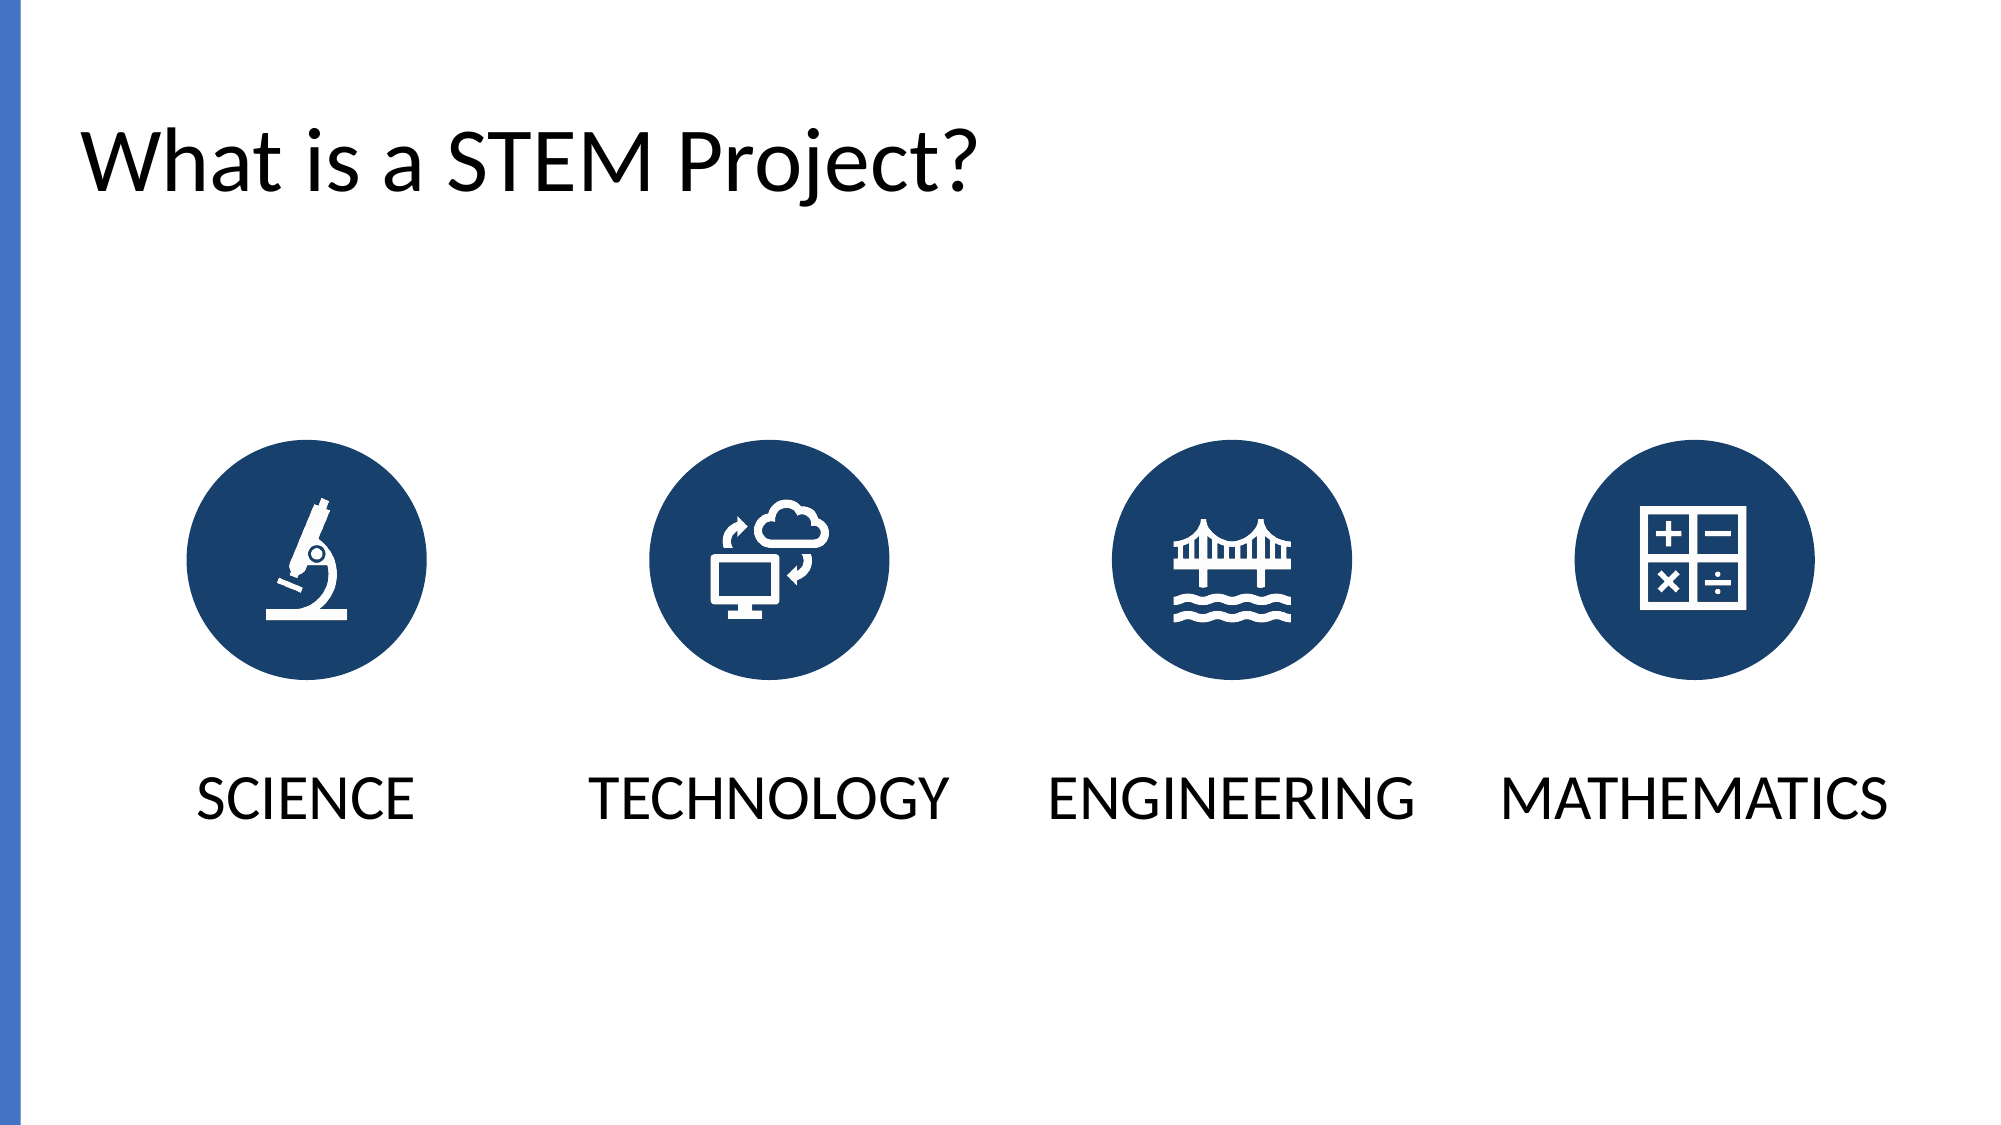

# What is a STEM Project?
Science
Technology
Engineering
Mathematics